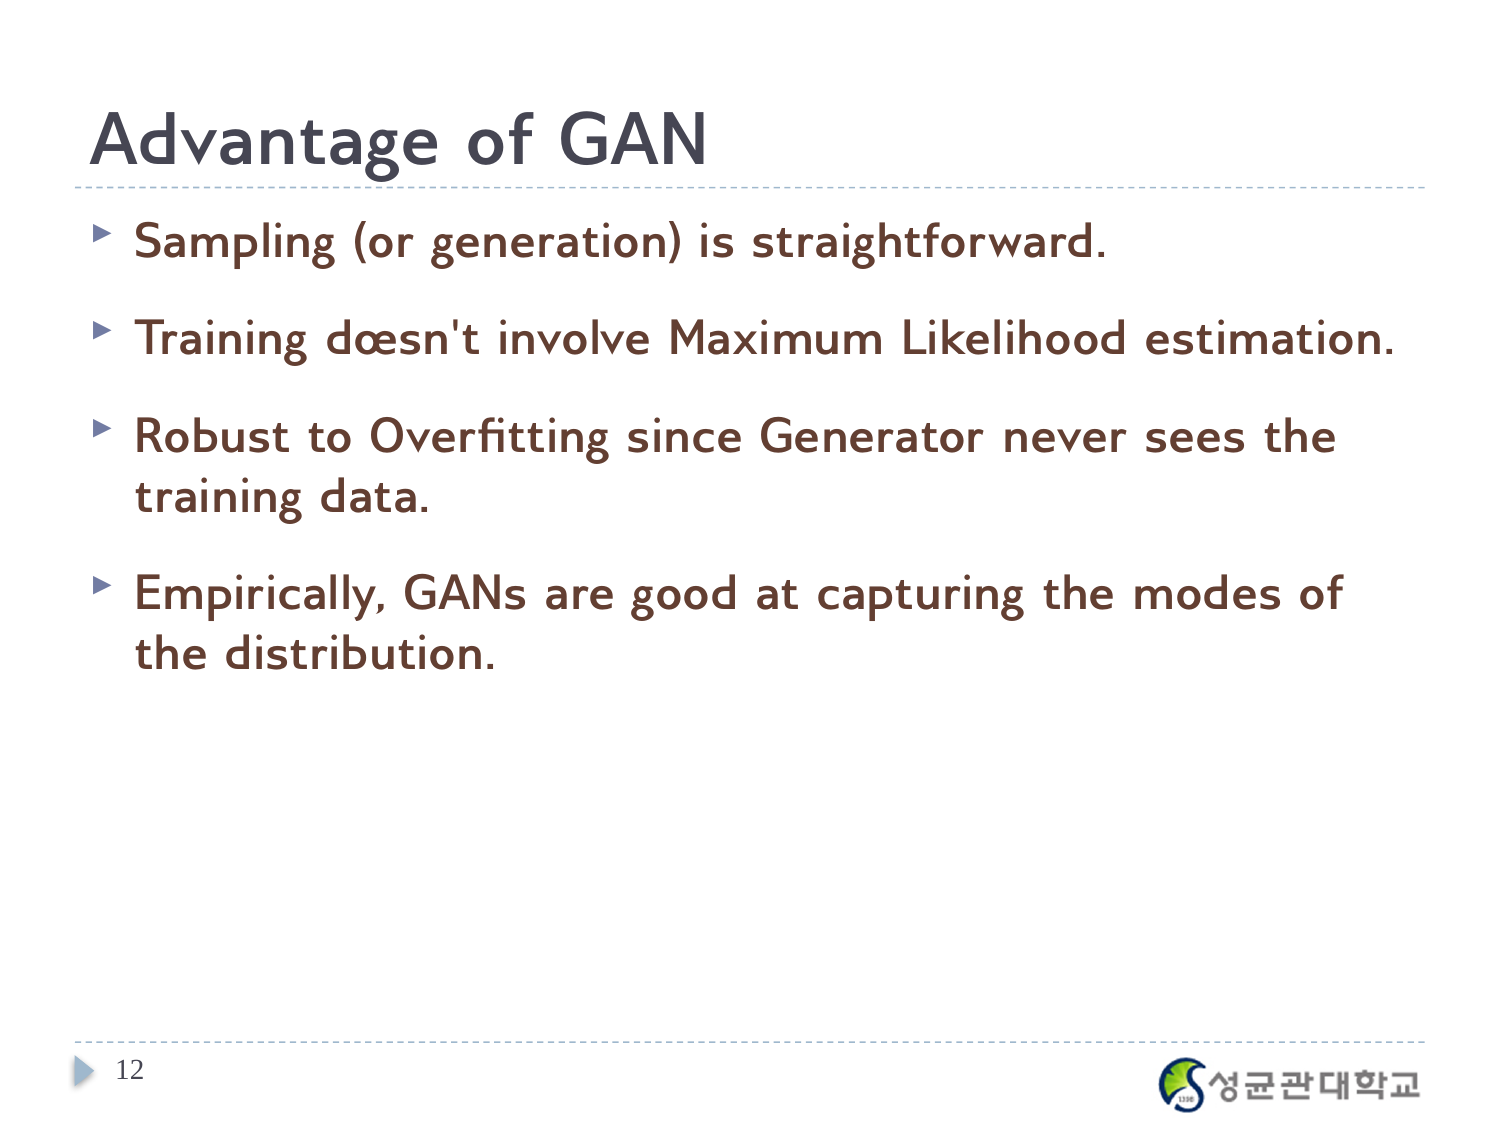

# Advantage of GAN
Sampling (or generation) is straightforward.
Training doesn't involve Maximum Likelihood estimation.
Robust to Overfitting since Generator never sees the training data.
Empirically, GANs are good at capturing the modes of the distribution.

12